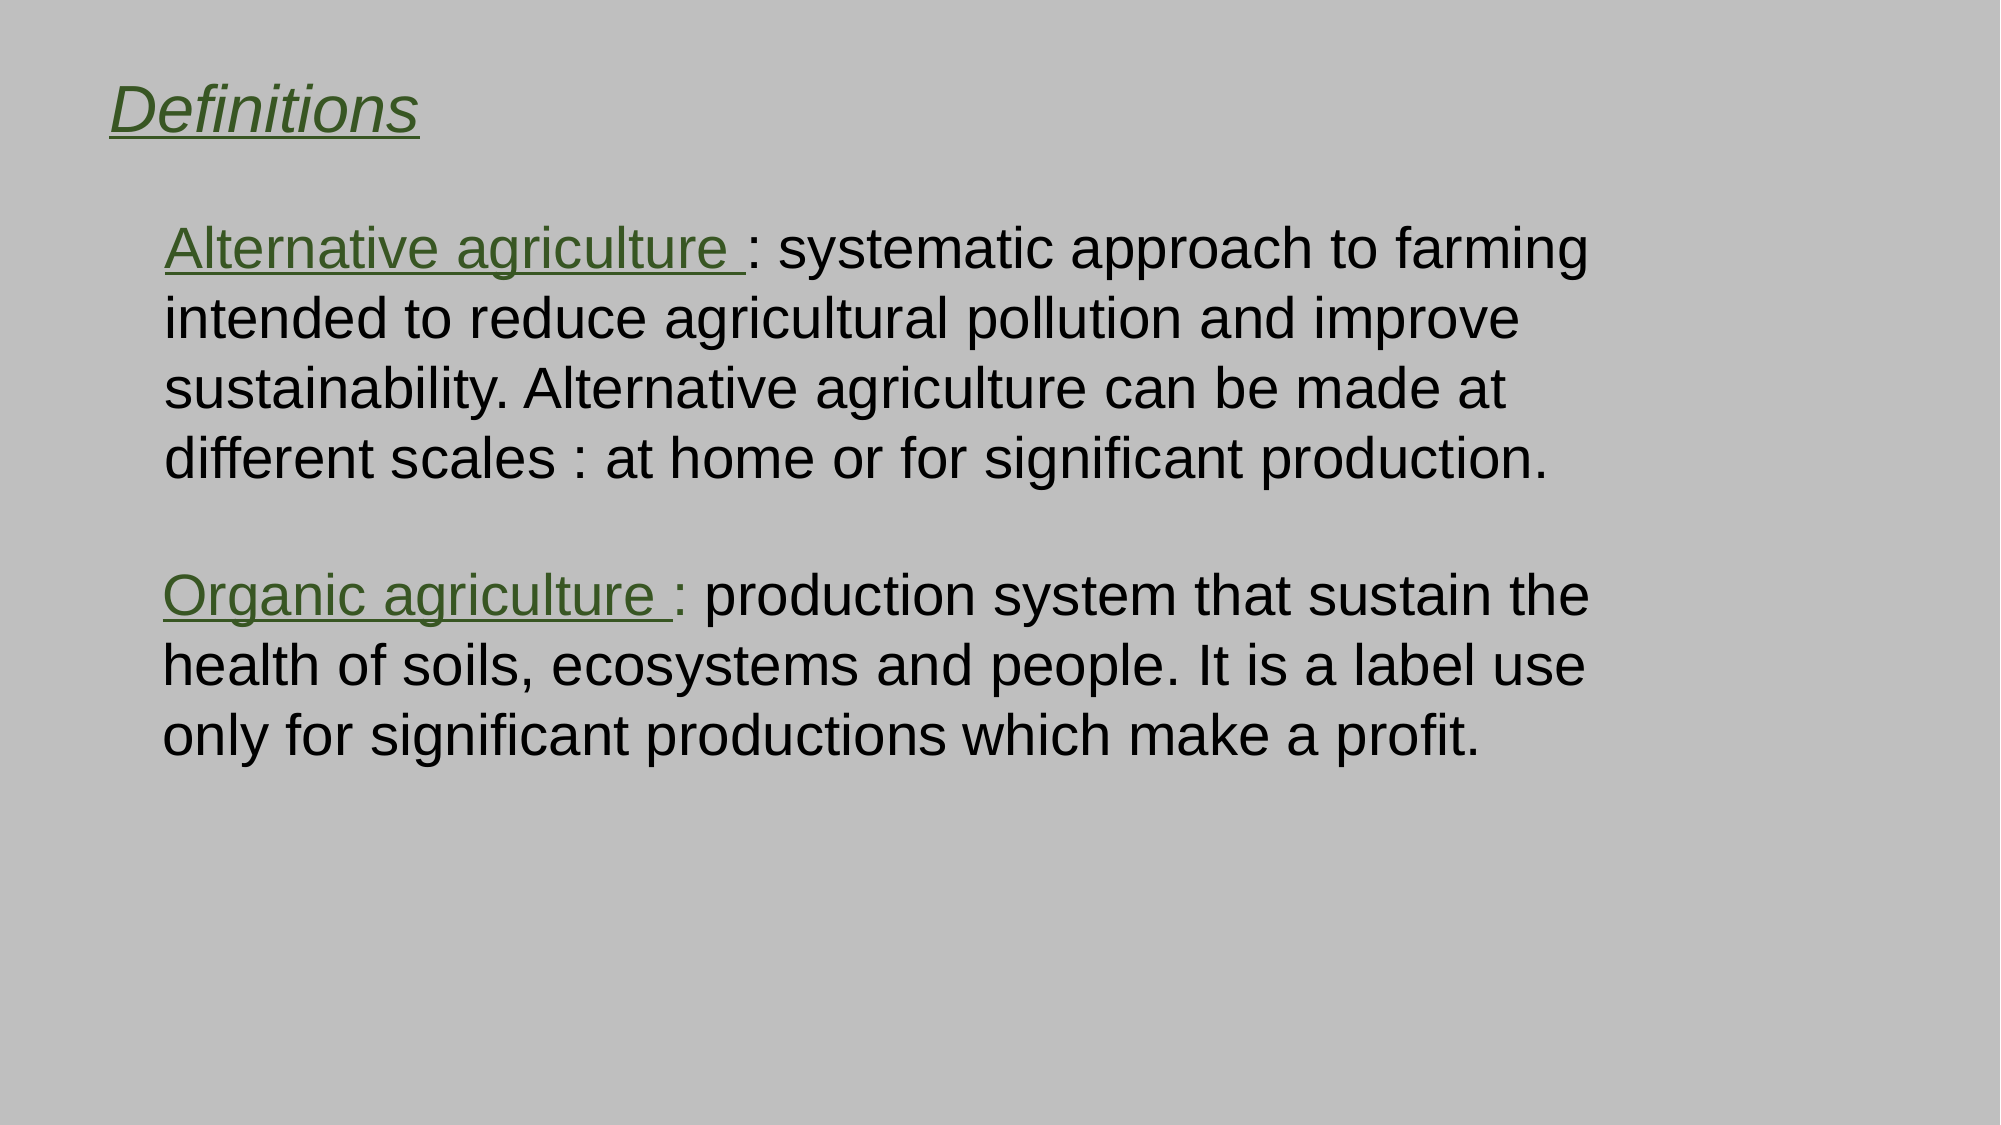

Definitions
Alternative agriculture : systematic approach to farming intended to reduce agricultural pollution and improve sustainability. Alternative agriculture can be made at different scales : at home or for significant production.
Organic agriculture : production system that sustain the health of soils, ecosystems and people. It is a label use only for significant productions which make a profit.